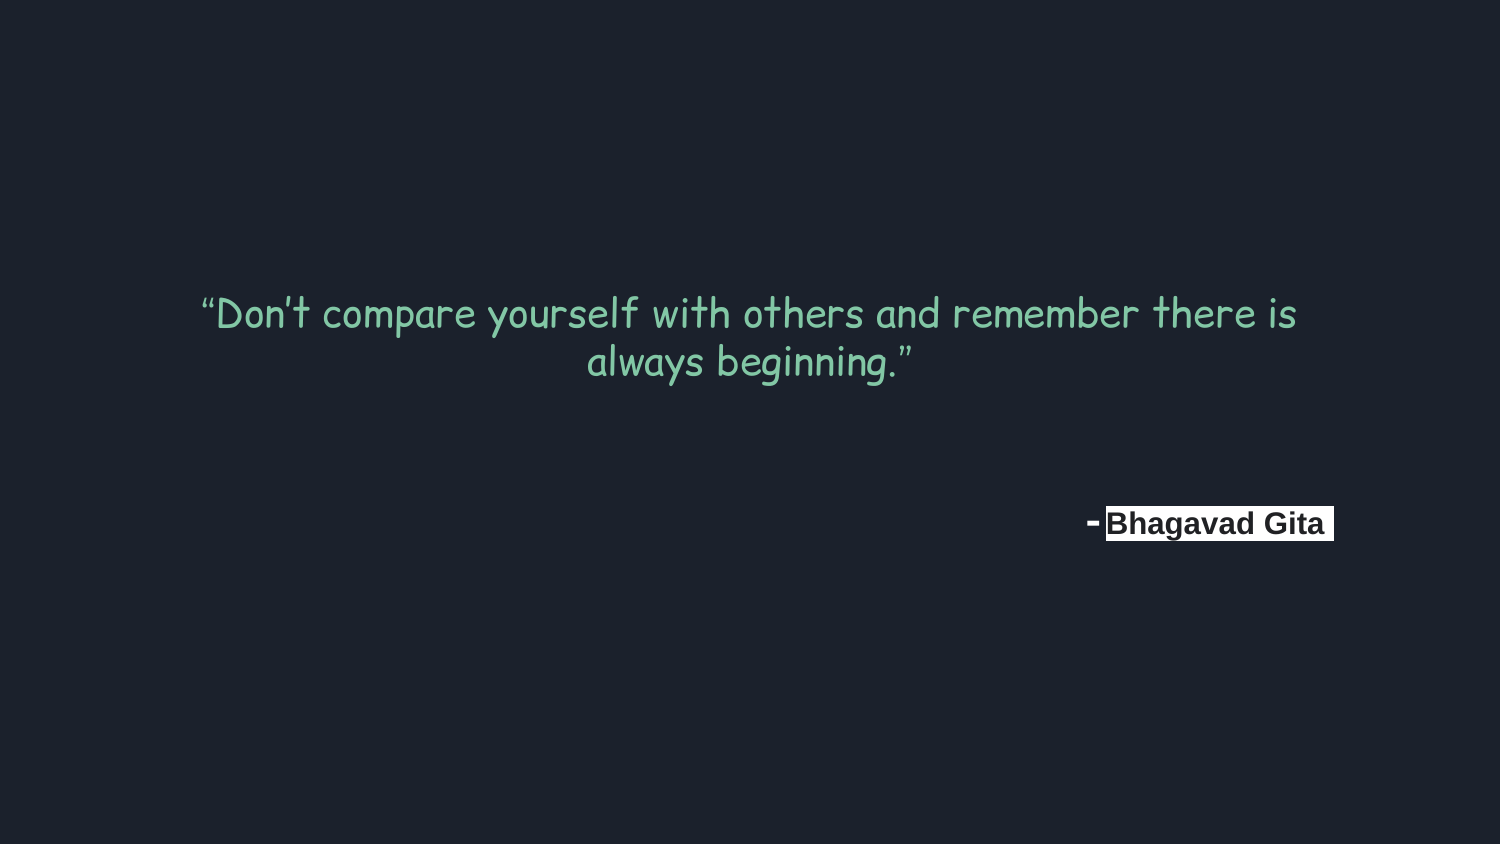

“Don’t compare yourself with others and remember there is always beginning.”
-Bhagavad Gita